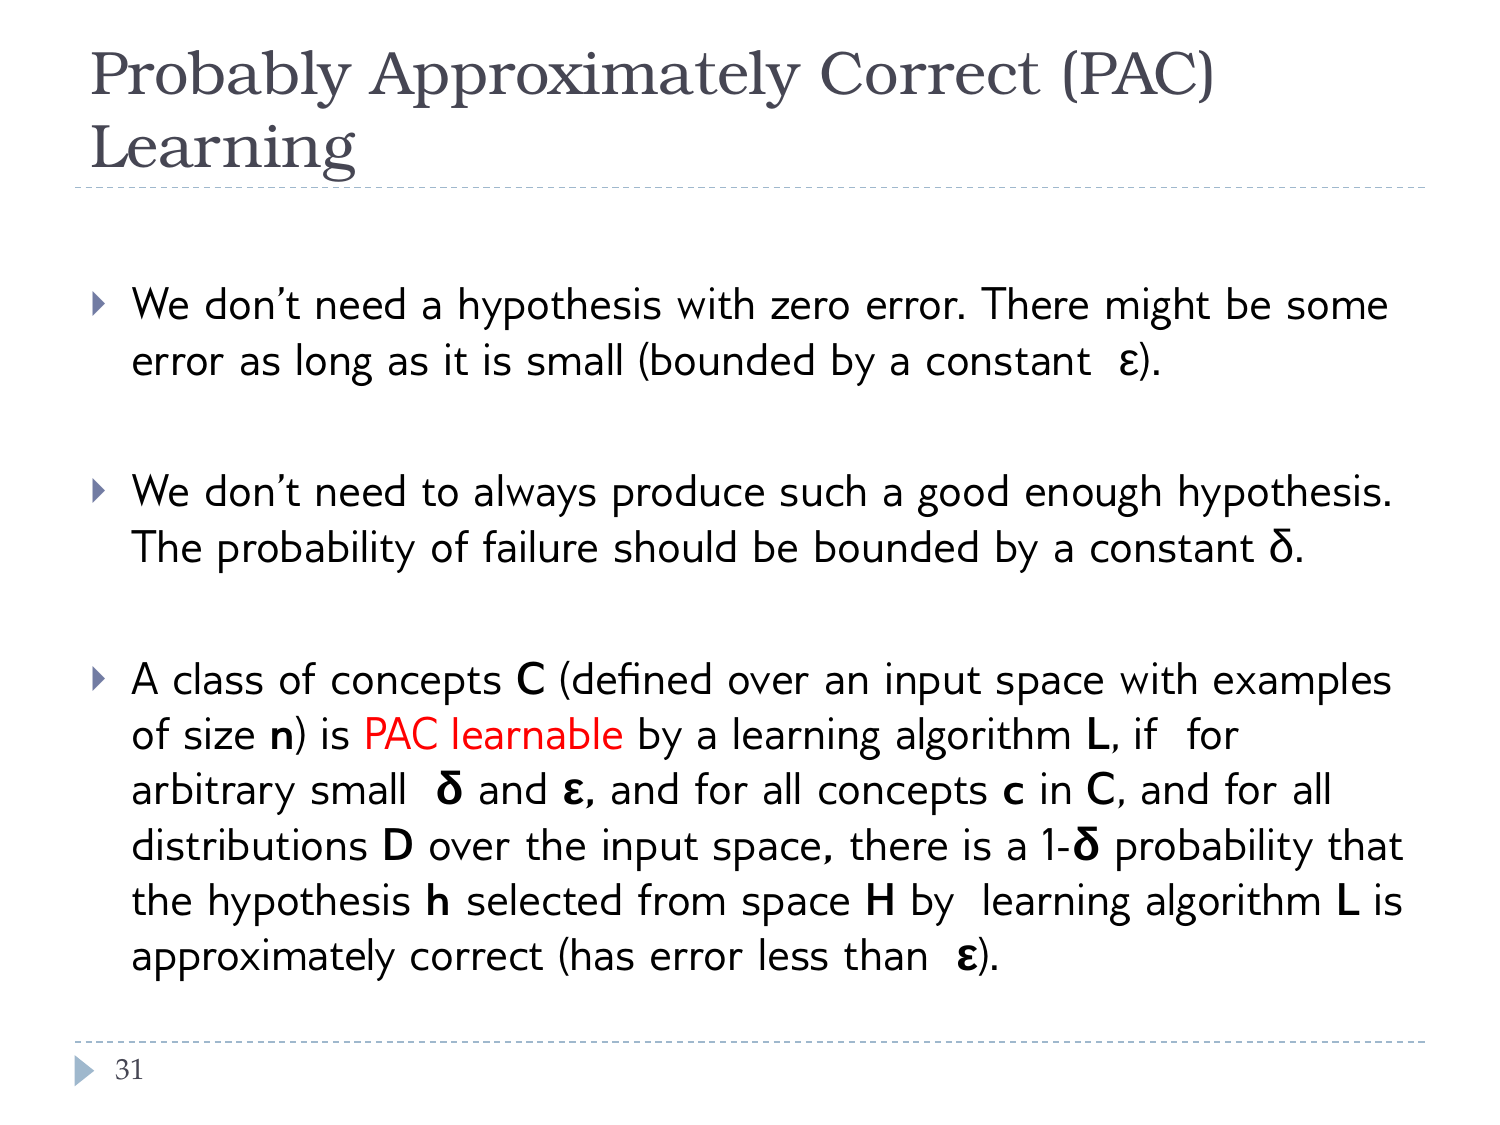

# Probably Approximately Correct (PAC) Learning

We don’t need a hypothesis with zero error. There might be some  error as long as it is small (bounded by a constant  ε).

We don’t need to always produce such a good enough hypothesis. The probability of failure should be bounded by a constant δ.

A class of concepts C (defined over an input space with examples of size n) is PAC learnable by a learning algorithm L, if  for arbitrary small  δ and ε, and for all concepts c in C, and for all distributions D over the input space, there is a 1-δ probability that the hypothesis h selected from space H by  learning algorithm L is approximately correct (has error less than  ε).

31